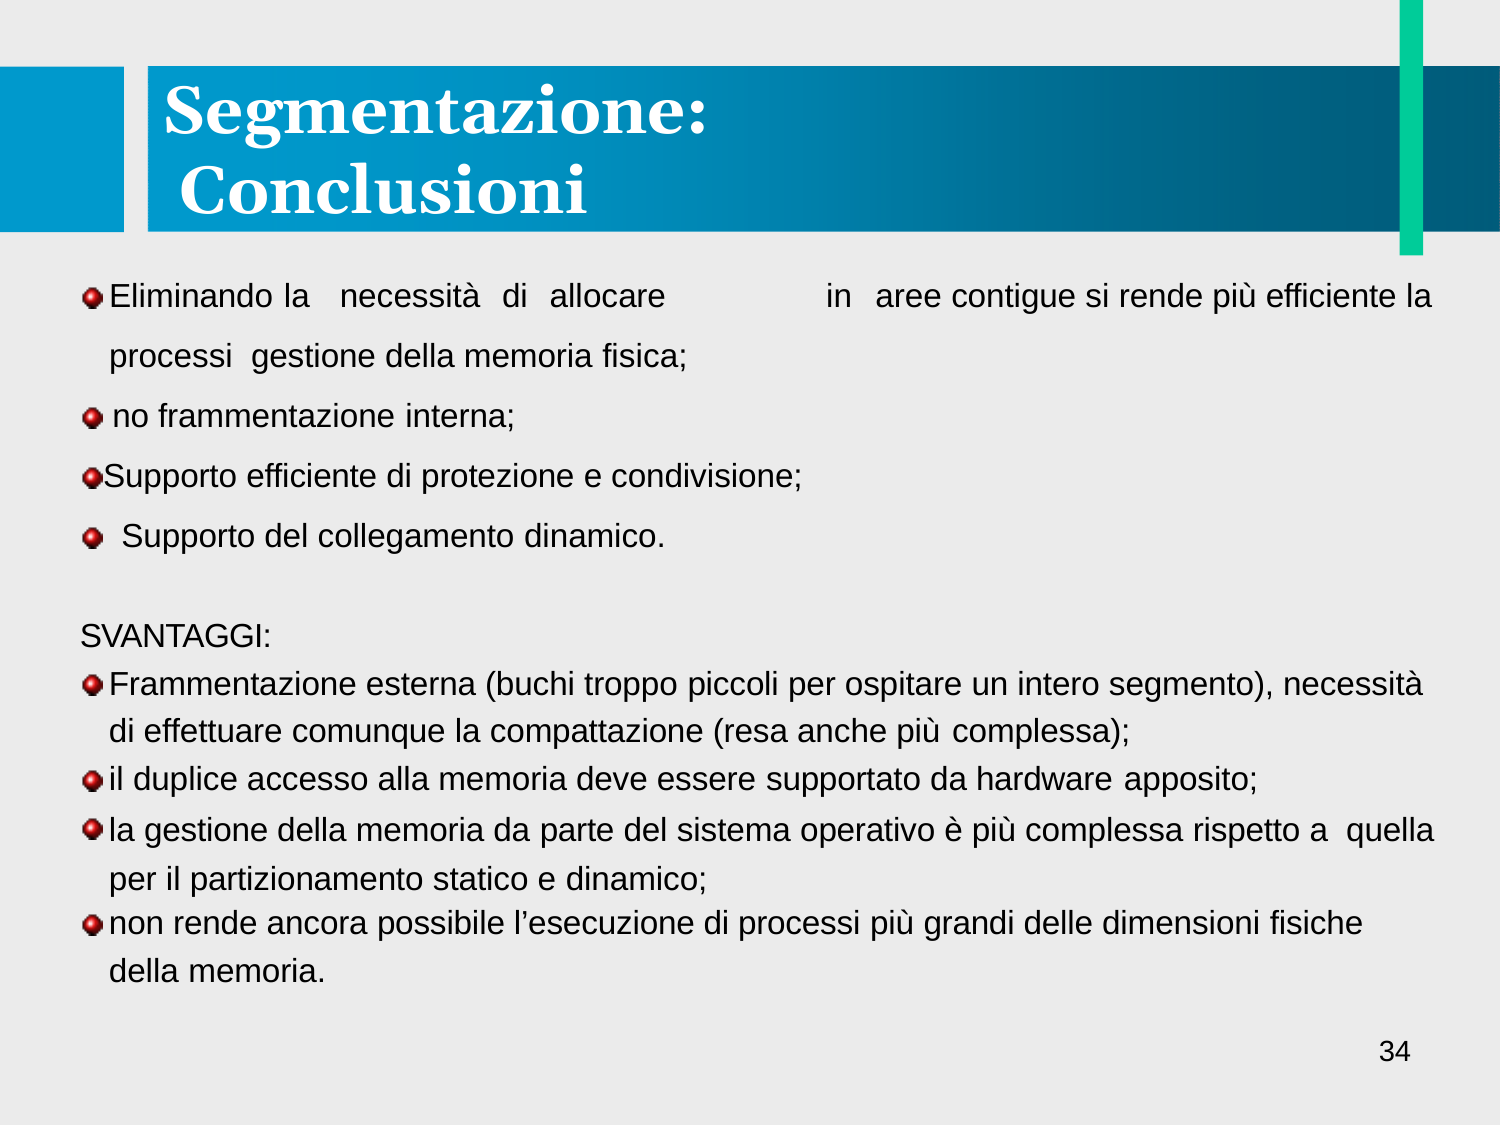

# Segmentazione:  Conclusioni

Eliminando la	necessità	di	allocare	processi  gestione della memoria fisica;
no frammentazione interna;
Supporto efficiente di protezione e condivisione;  Supporto del collegamento dinamico.
in	aree contigue si rende più efficiente la

SVANTAGGI:
Frammentazione esterna (buchi troppo piccoli per ospitare un intero segmento), necessità  di effettuare comunque la compattazione (resa anche più complessa);
il duplice accesso alla memoria deve essere supportato da hardware apposito;
la gestione della memoria da parte del sistema operativo è più complessa rispetto a  quella per il partizionamento statico e dinamico;
non rende ancora possibile l’esecuzione di processi più grandi delle dimensioni fisiche
della memoria.

34